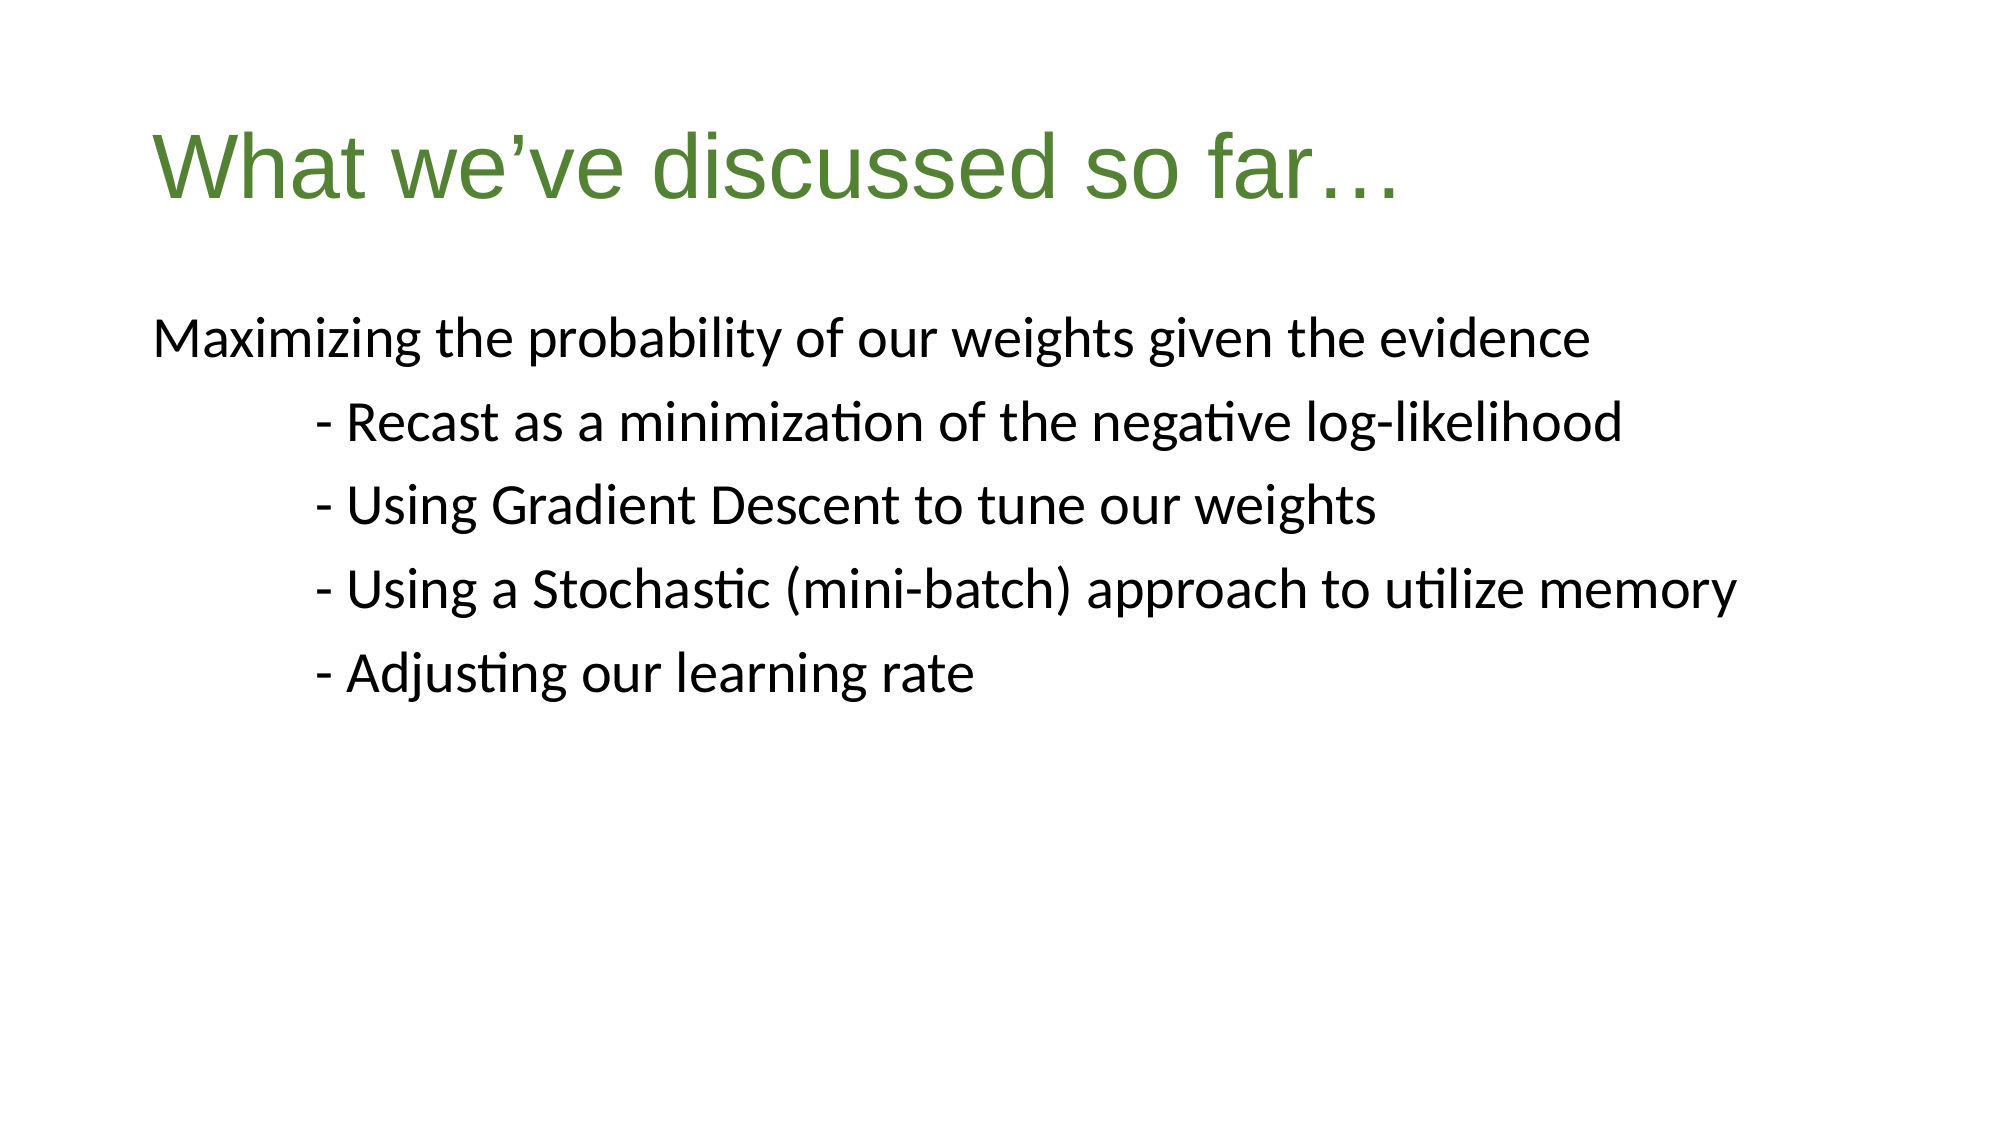

# What we’ve discussed so far…
Maximizing the probability of our weights given the evidence
	 - Recast as a minimization of the negative log-likelihood
	 - Using Gradient Descent to tune our weights
	 - Using a Stochastic (mini-batch) approach to utilize memory
	 - Adjusting our learning rate